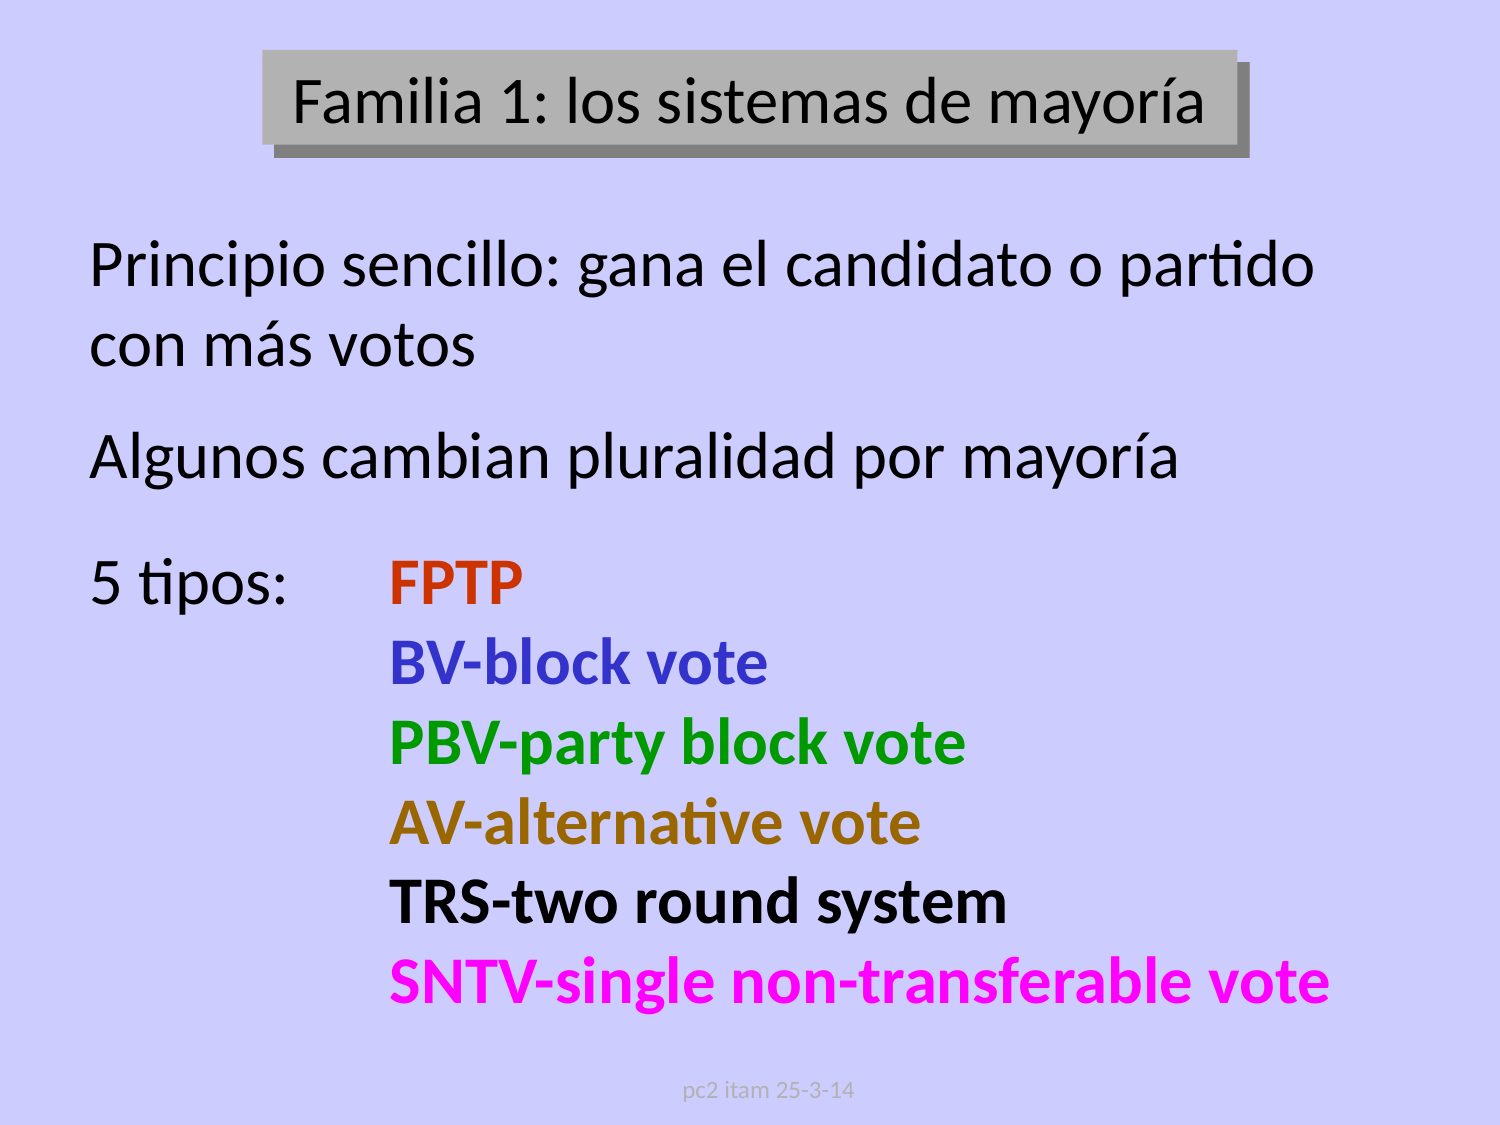

Familia 1: los sistemas de mayoría
Principio sencillo: gana el candidato o partido con más votos
Algunos cambian pluralidad por mayoría
5 tipos: 	FPTP
		BV-block vote
		PBV-party block vote
		AV-alternative vote
		TRS-two round system
		SNTV-single non-transferable vote